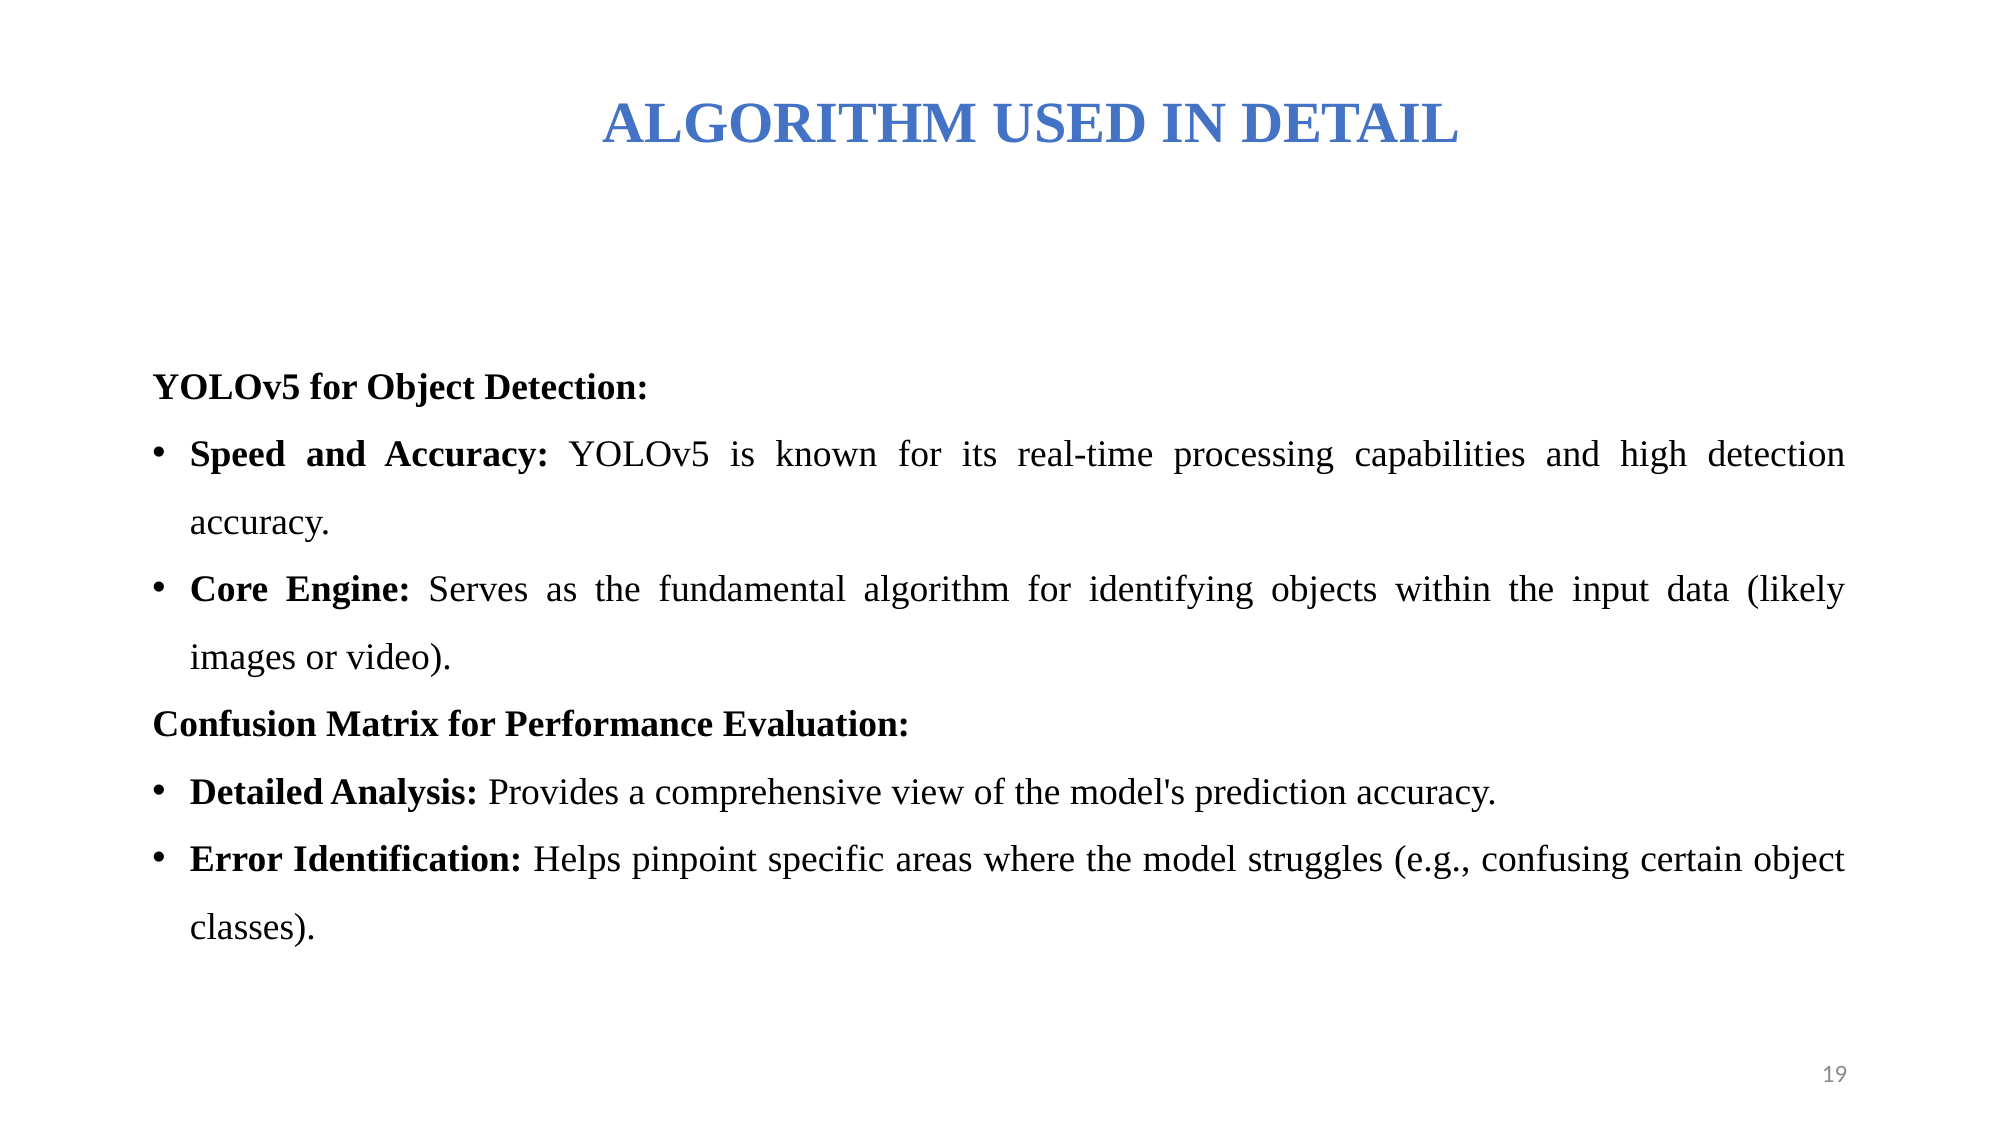

# ALGORITHM USED IN DETAIL
YOLOv5 for Object Detection:
Speed and Accuracy: YOLOv5 is known for its real-time processing capabilities and high detection accuracy.
Core Engine: Serves as the fundamental algorithm for identifying objects within the input data (likely images or video).
Confusion Matrix for Performance Evaluation:
Detailed Analysis: Provides a comprehensive view of the model's prediction accuracy.
Error Identification: Helps pinpoint specific areas where the model struggles (e.g., confusing certain object classes).

19